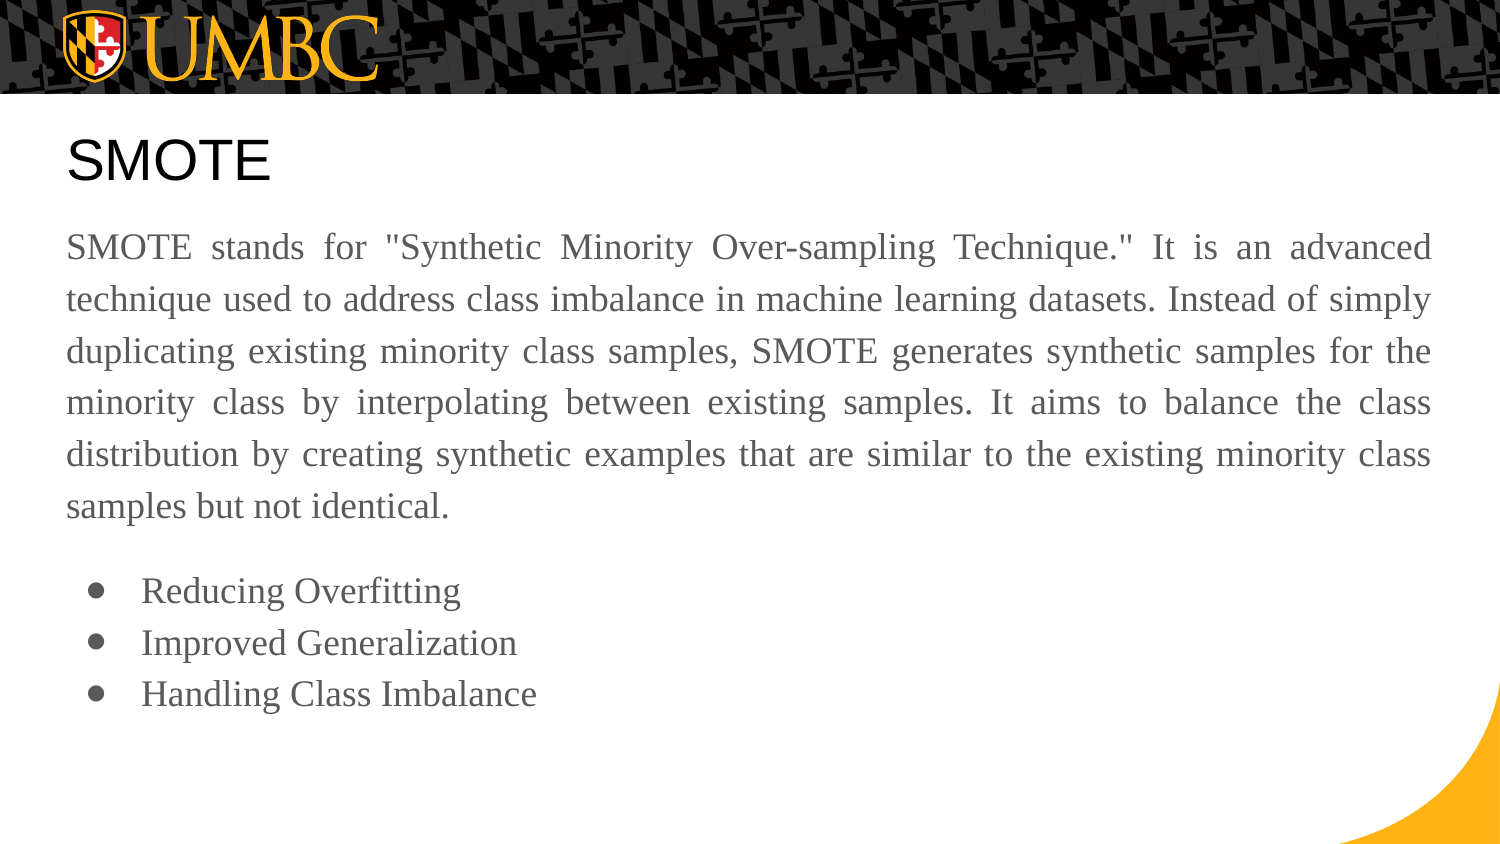

# SMOTE
SMOTE stands for "Synthetic Minority Over-sampling Technique." It is an advanced technique used to address class imbalance in machine learning datasets. Instead of simply duplicating existing minority class samples, SMOTE generates synthetic samples for the minority class by interpolating between existing samples. It aims to balance the class distribution by creating synthetic examples that are similar to the existing minority class samples but not identical.
Reducing Overfitting
Improved Generalization
Handling Class Imbalance